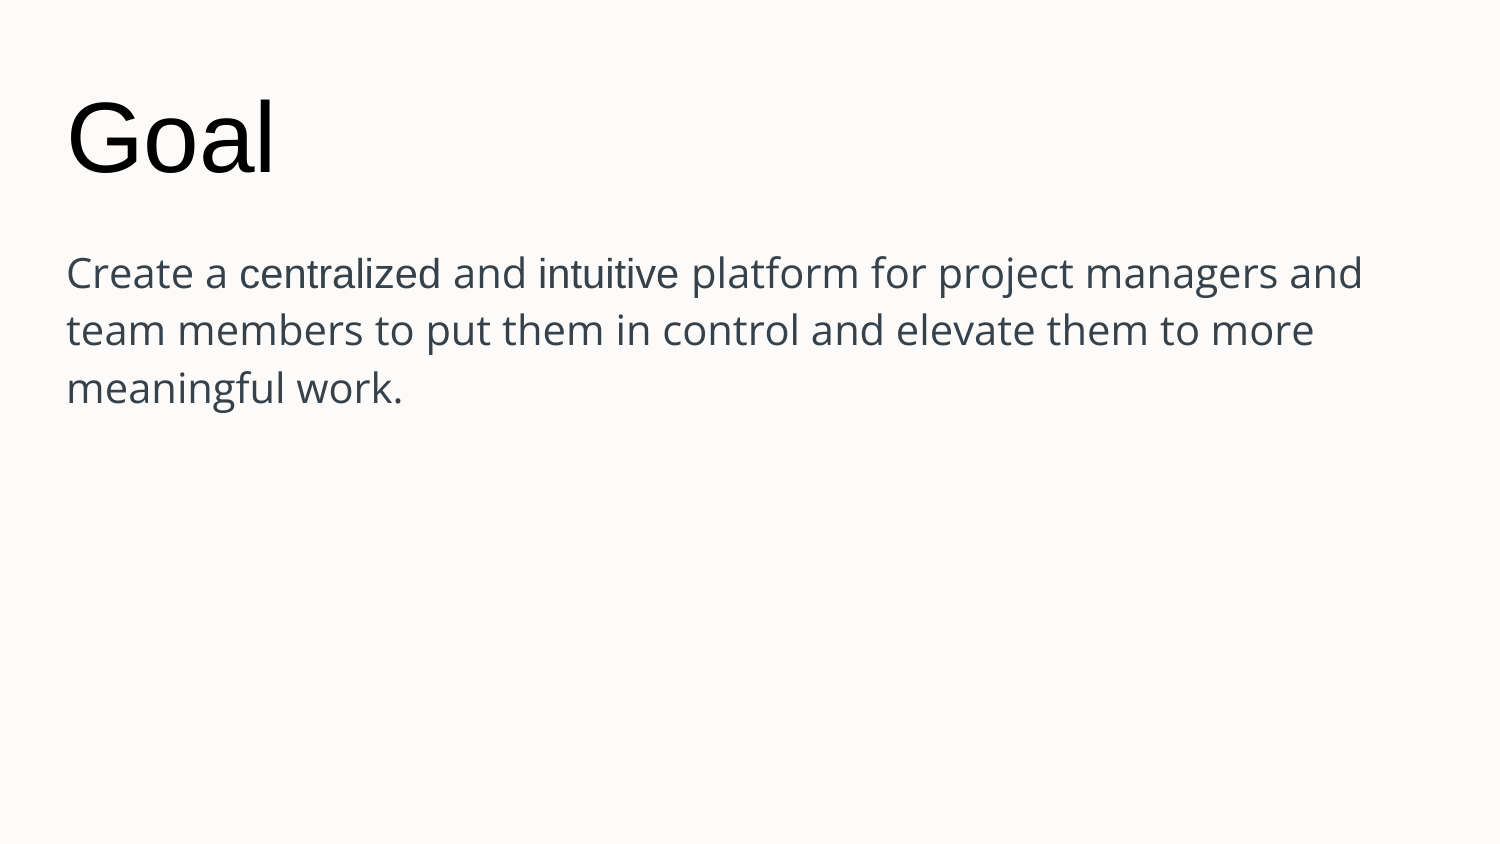

# Goal
Create a centralized and intuitive platform for project managers and team members to put them in control and elevate them to more meaningful work.